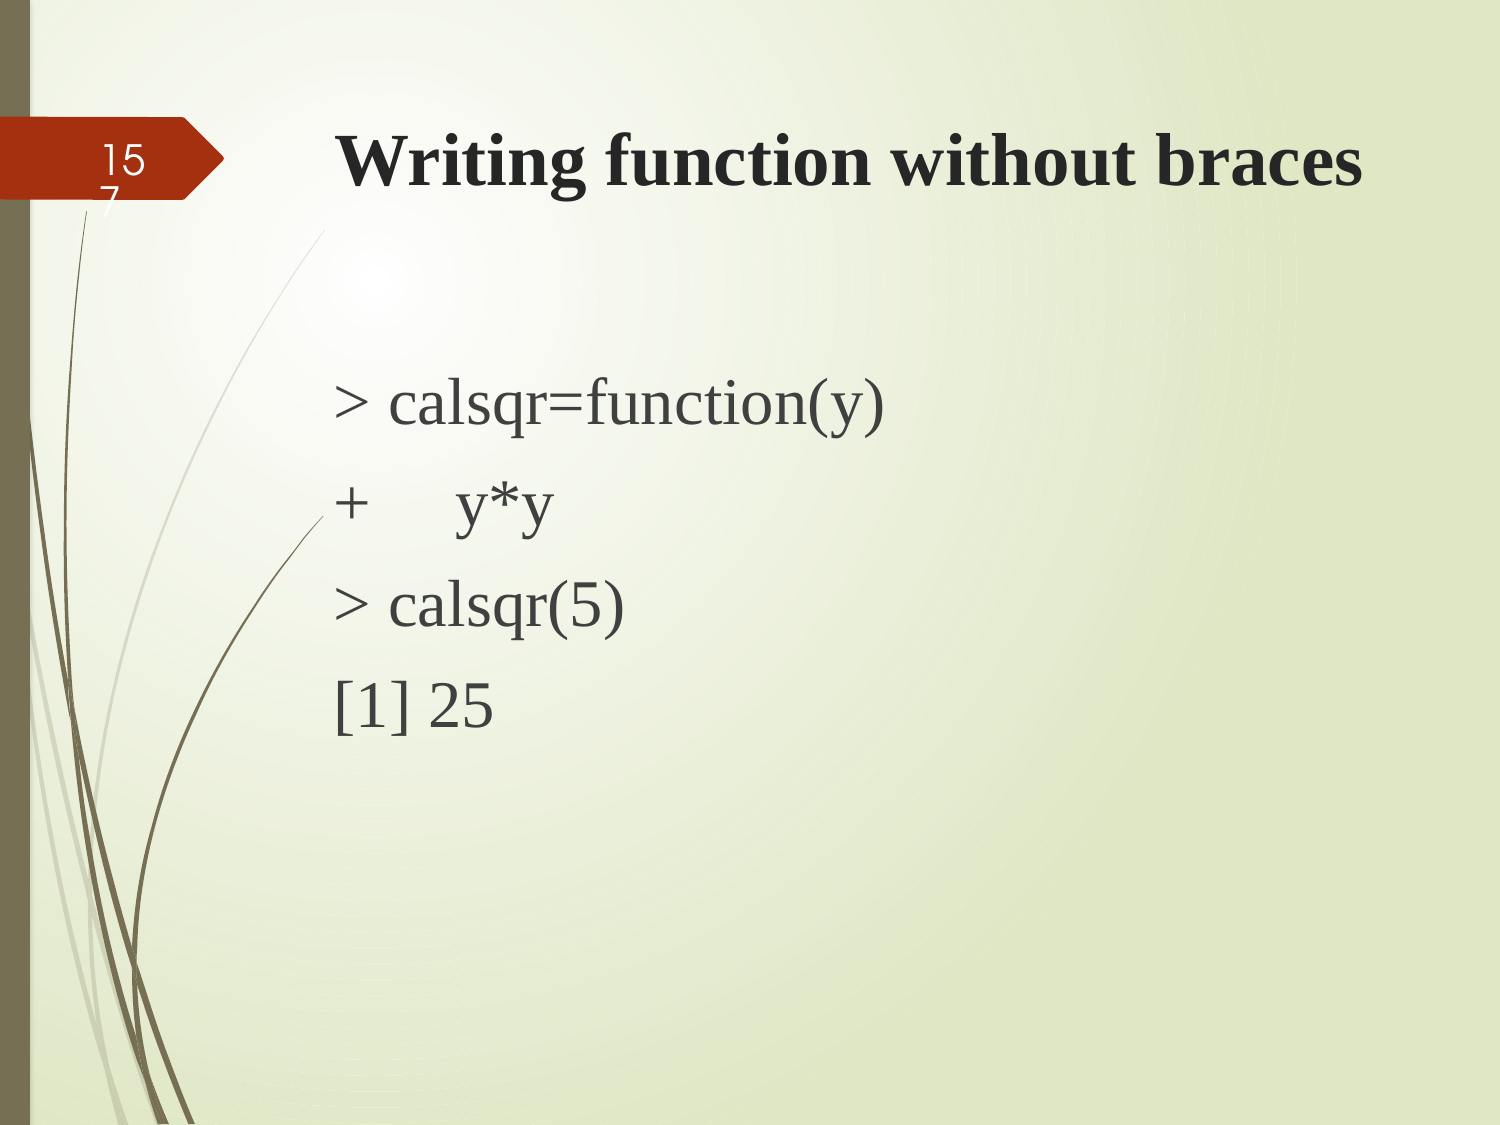

# Writing function without braces
157
> calsqr=function(y)
+     y*y
> calsqr(5)
[1] 25